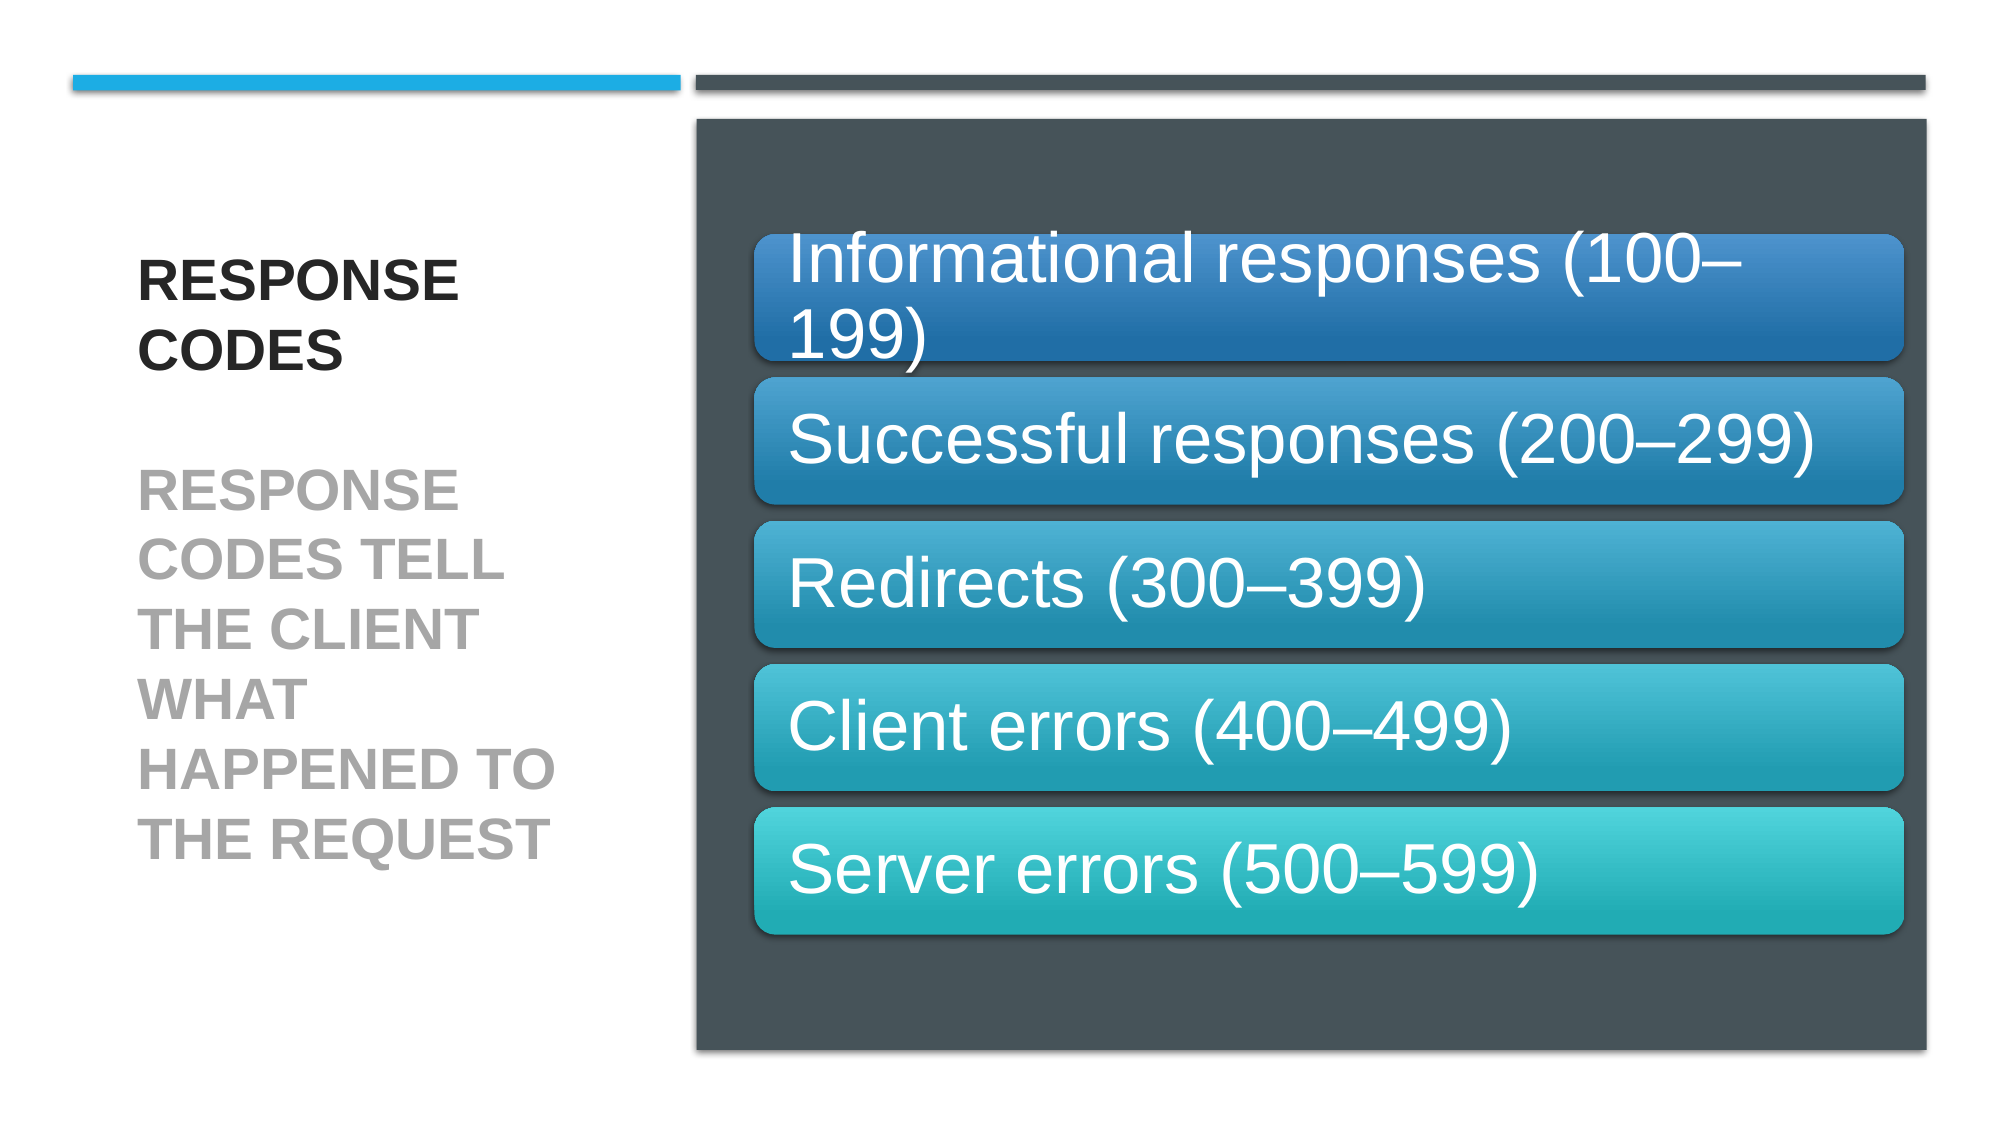

# Response codes Response codes tell the client what happened to the request
Informational responses (100–199)
Successful responses (200–299)
Redirects (300–399)
Client errors (400–499)
Server errors (500–599)